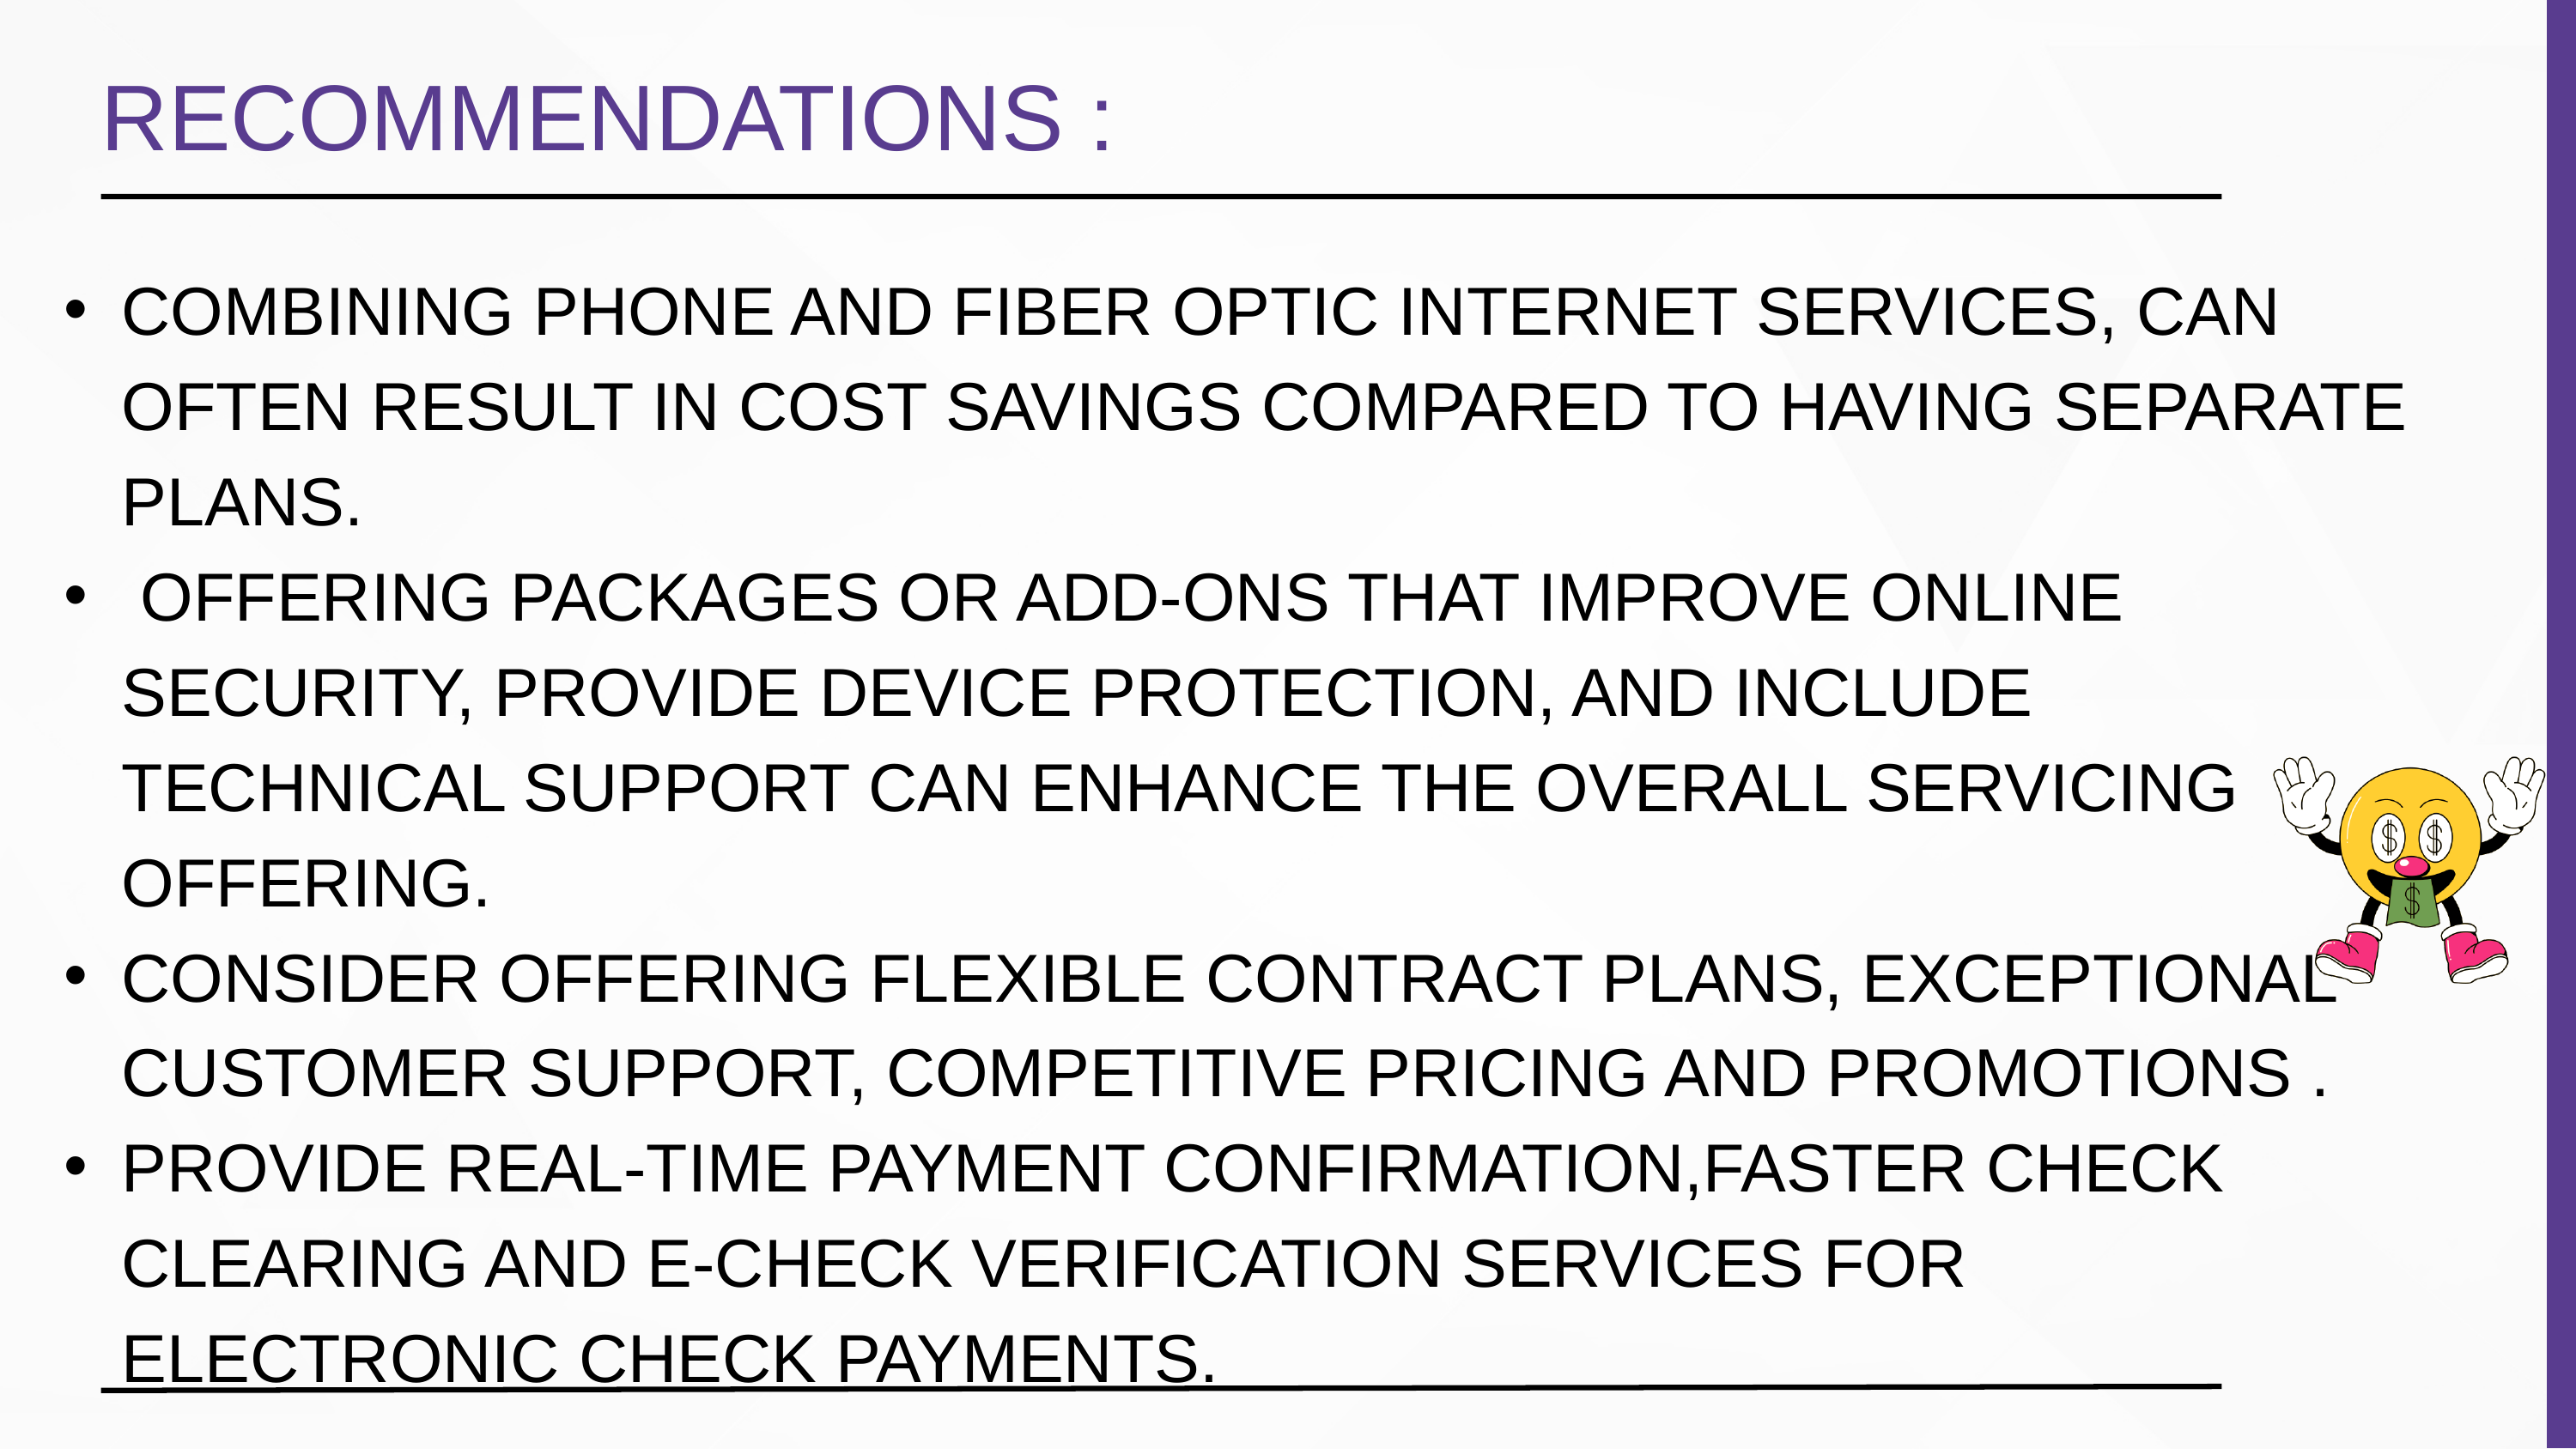

RECOMMENDATIONS :

COMBINING PHONE AND FIBER OPTIC INTERNET SERVICES, CAN OFTEN RESULT IN COST SAVINGS COMPARED TO HAVING SEPARATE PLANS.
 OFFERING PACKAGES OR ADD-ONS THAT IMPROVE ONLINE SECURITY, PROVIDE DEVICE PROTECTION, AND INCLUDE TECHNICAL SUPPORT CAN ENHANCE THE OVERALL SERVICING OFFERING.
CONSIDER OFFERING FLEXIBLE CONTRACT PLANS, EXCEPTIONAL CUSTOMER SUPPORT, COMPETITIVE PRICING AND PROMOTIONS .
PROVIDE REAL-TIME PAYMENT CONFIRMATION,FASTER CHECK CLEARING AND E-CHECK VERIFICATION SERVICES FOR ELECTRONIC CHECK PAYMENTS.